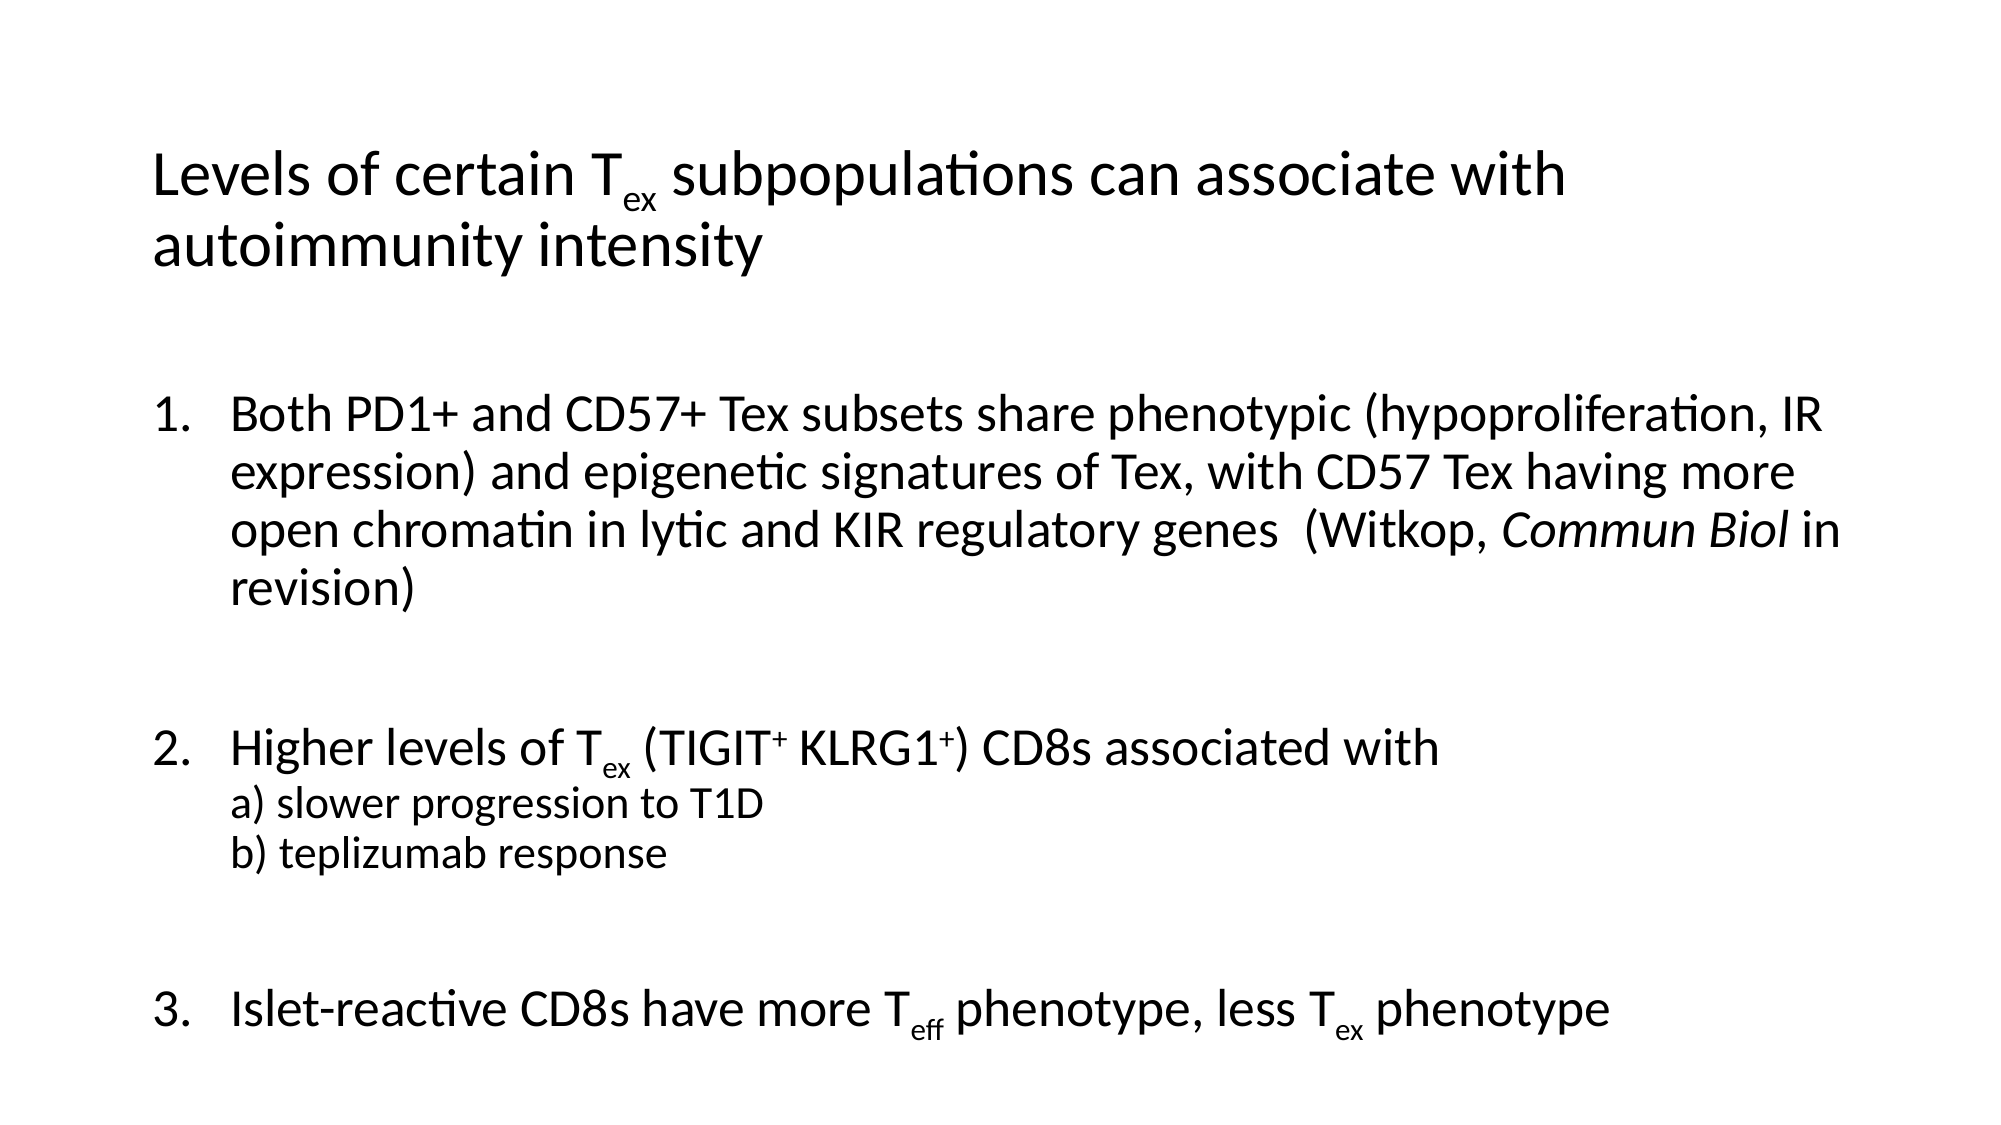

# Levels of certain Tex subpopulations can associate with autoimmunity intensity

Both PD1+ and CD57+ Tex subsets share phenotypic (hypoproliferation, IR expression) and epigenetic signatures of Tex, with CD57 Tex having more open chromatin in lytic and KIR regulatory genes  (Witkop, Commun Biol in revision)

Higher levels of Tex (TIGIT+ KLRG1+) CD8s associated with
a) slower progression to T1D
b) teplizumab response

Islet-reactive CD8s have more Teff phenotype, less Tex phenotype